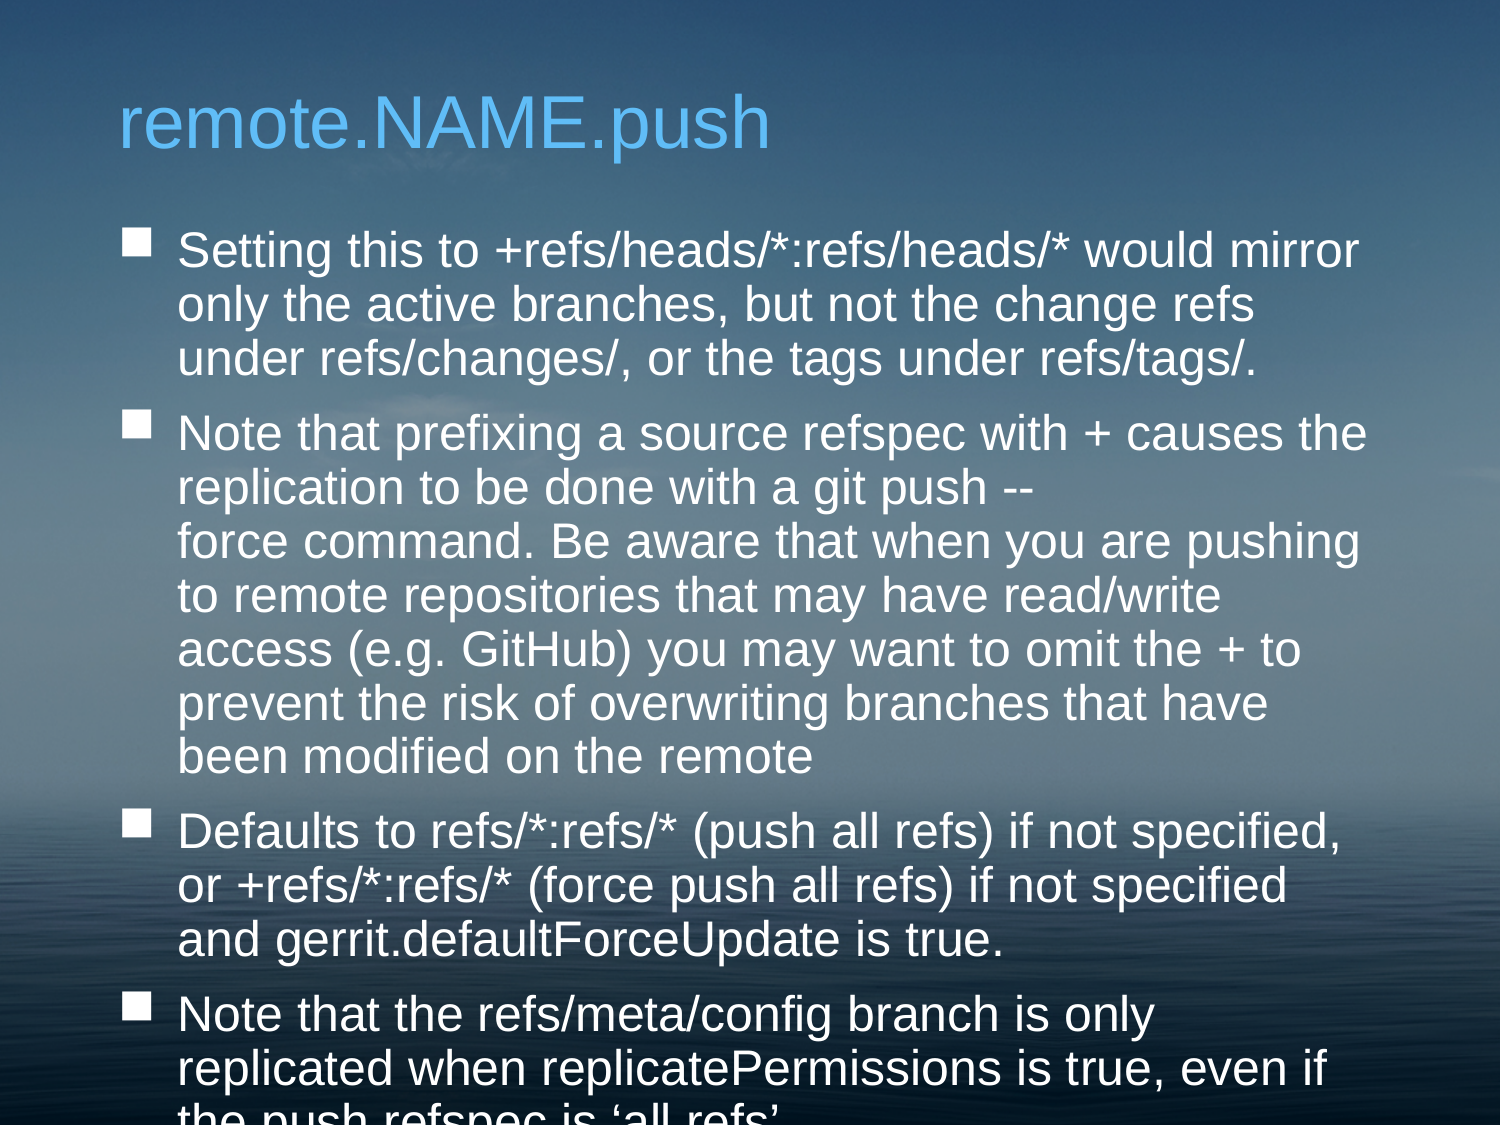

# remote.NAME.push
Setting this to +refs/heads/*:refs/heads/* would mirror only the active branches, but not the change refs under refs/changes/, or the tags under refs/tags/.
Note that prefixing a source refspec with + causes the replication to be done with a git push --force command. Be aware that when you are pushing to remote repositories that may have read/write access (e.g. GitHub) you may want to omit the + to prevent the risk of overwriting branches that have been modified on the remote
Defaults to refs/*:refs/* (push all refs) if not specified, or +refs/*:refs/* (force push all refs) if not specified and gerrit.defaultForceUpdate is true.
Note that the refs/meta/config branch is only replicated when replicatePermissions is true, even if the push refspec is ‘all refs’.
.